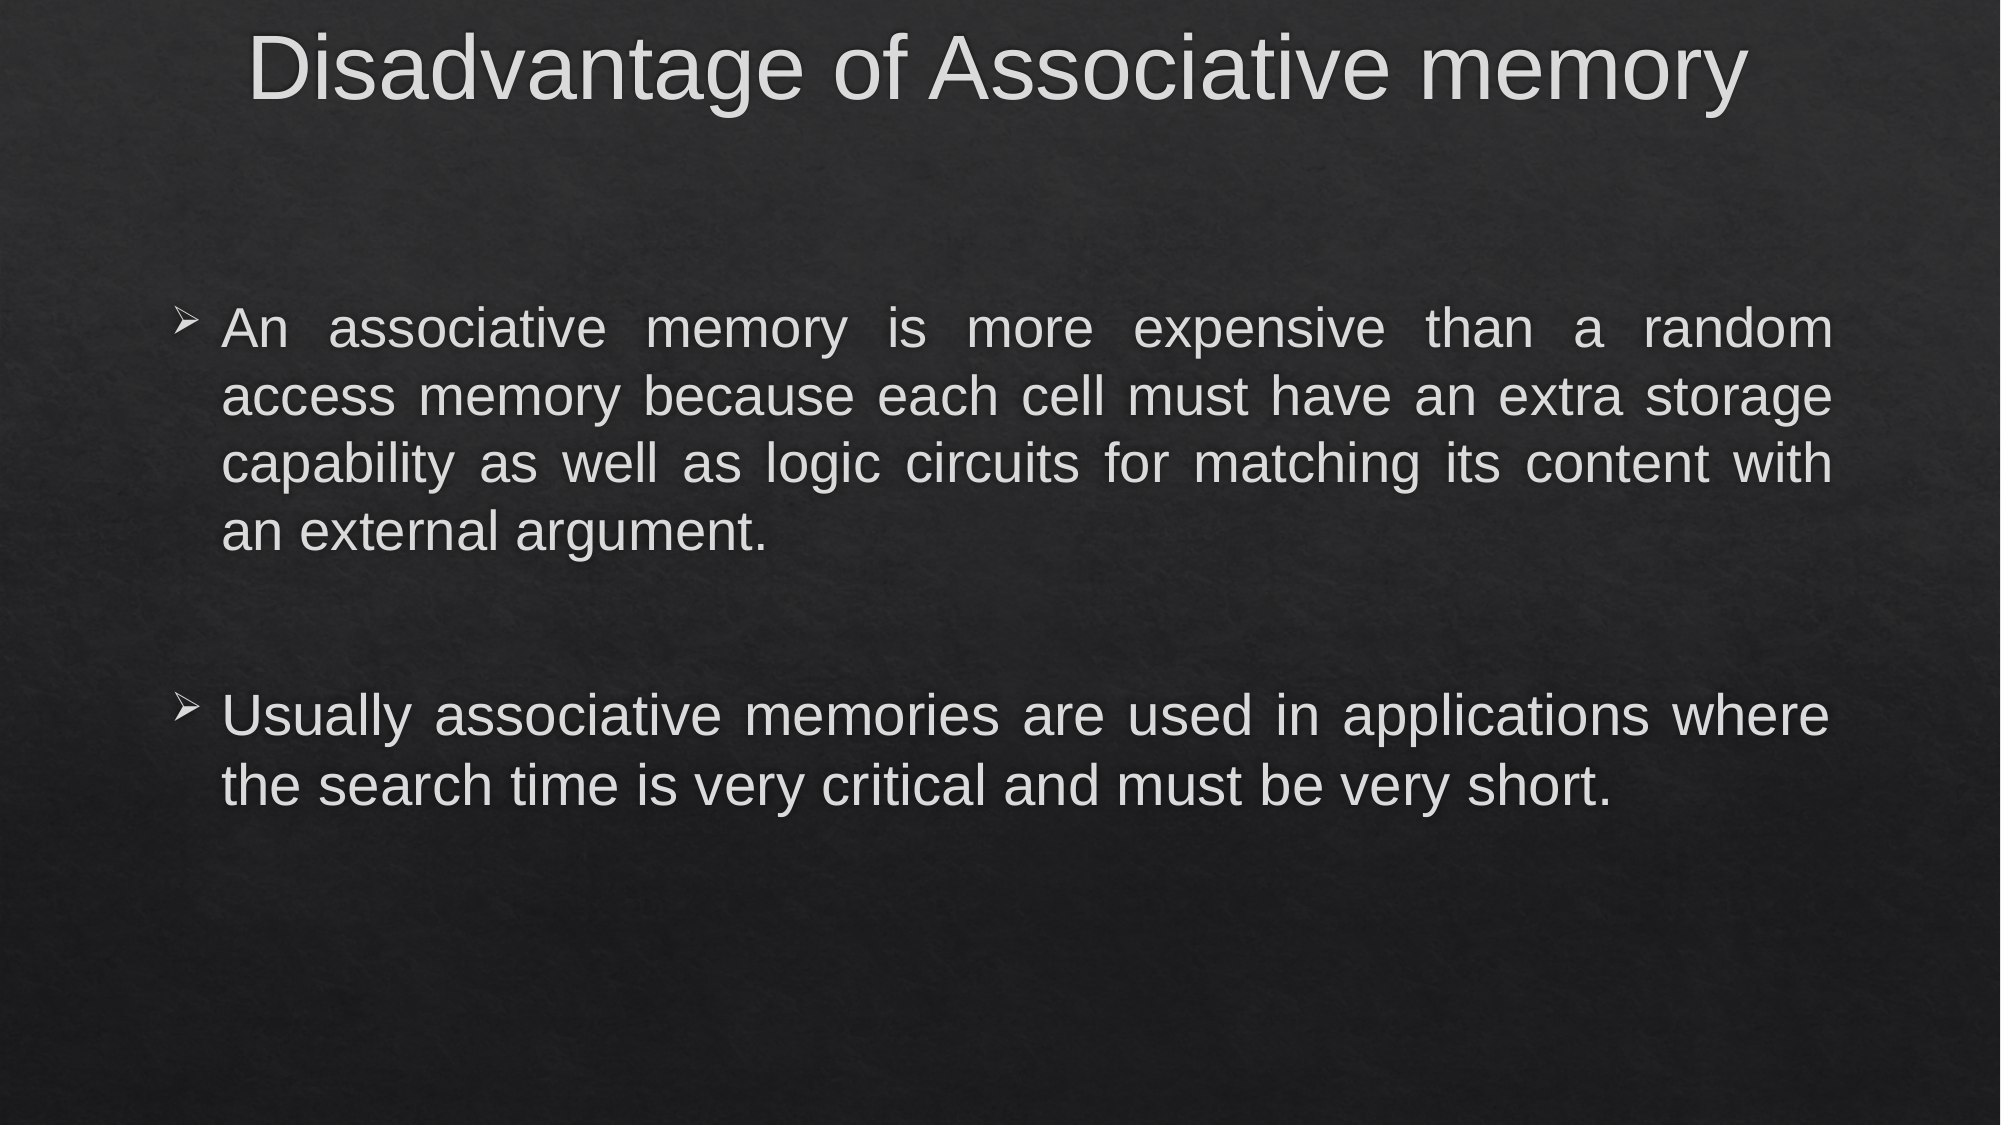

Disadvantage of Associative memory
An associative memory is more expensive than a random access memory because each cell must have an extra storage capability as well as logic circuits for matching its content with an external argument.

Usually associative memories are used in applications where the search time is very critical and must be very short.